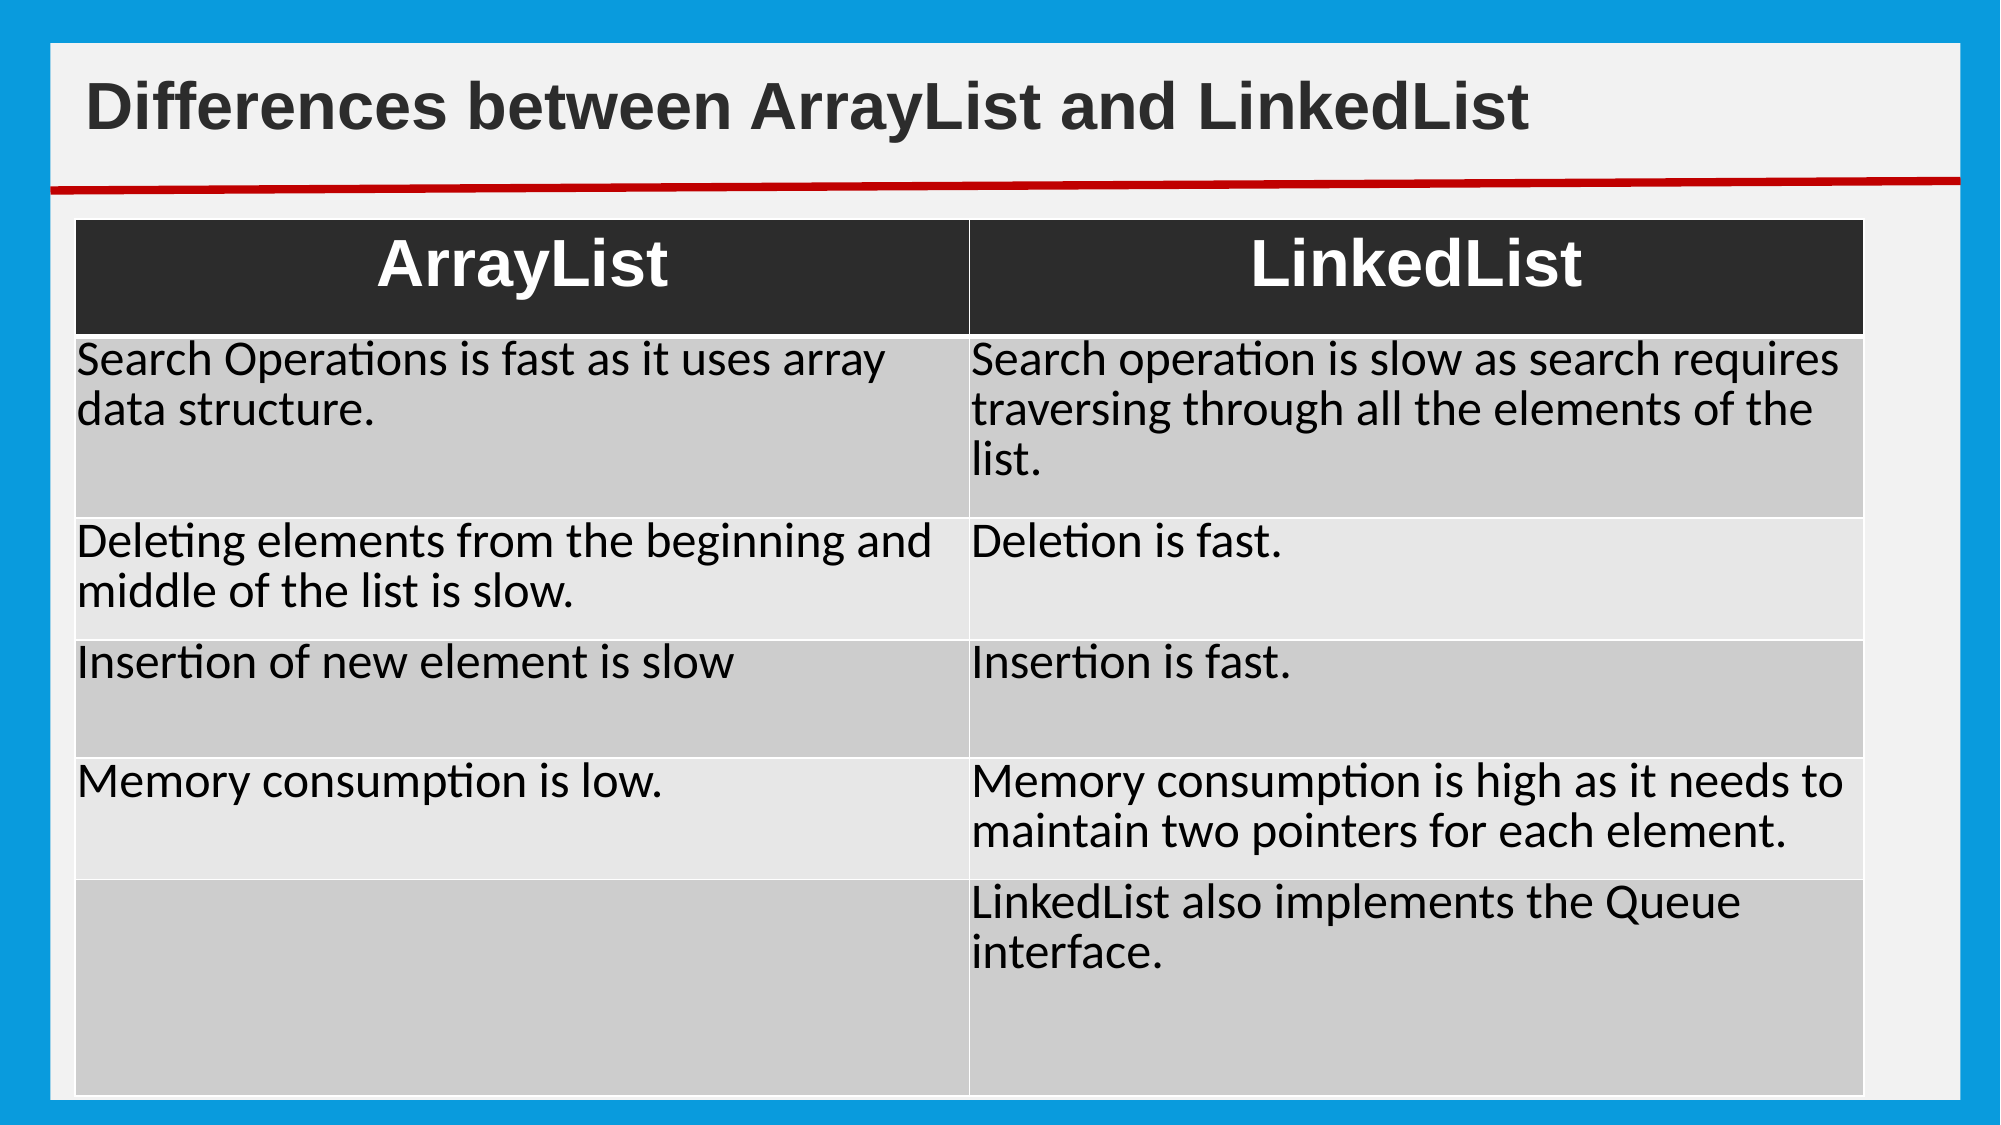

# exceptions
Differences between ArrayList and LinkedList

| ArrayList | LinkedList |
| --- | --- |
| Search Operations is fast as it uses array data structure. | Search operation is slow as search requires traversing through all the elements of the list. |
| Deleting elements from the beginning and middle of the list is slow. | Deletion is fast. |
| Insertion of new element is slow | Insertion is fast. |
| Memory consumption is low. | Memory consumption is high as it needs to maintain two pointers for each element. |
|  | LinkedList also implements the Queue interface. |